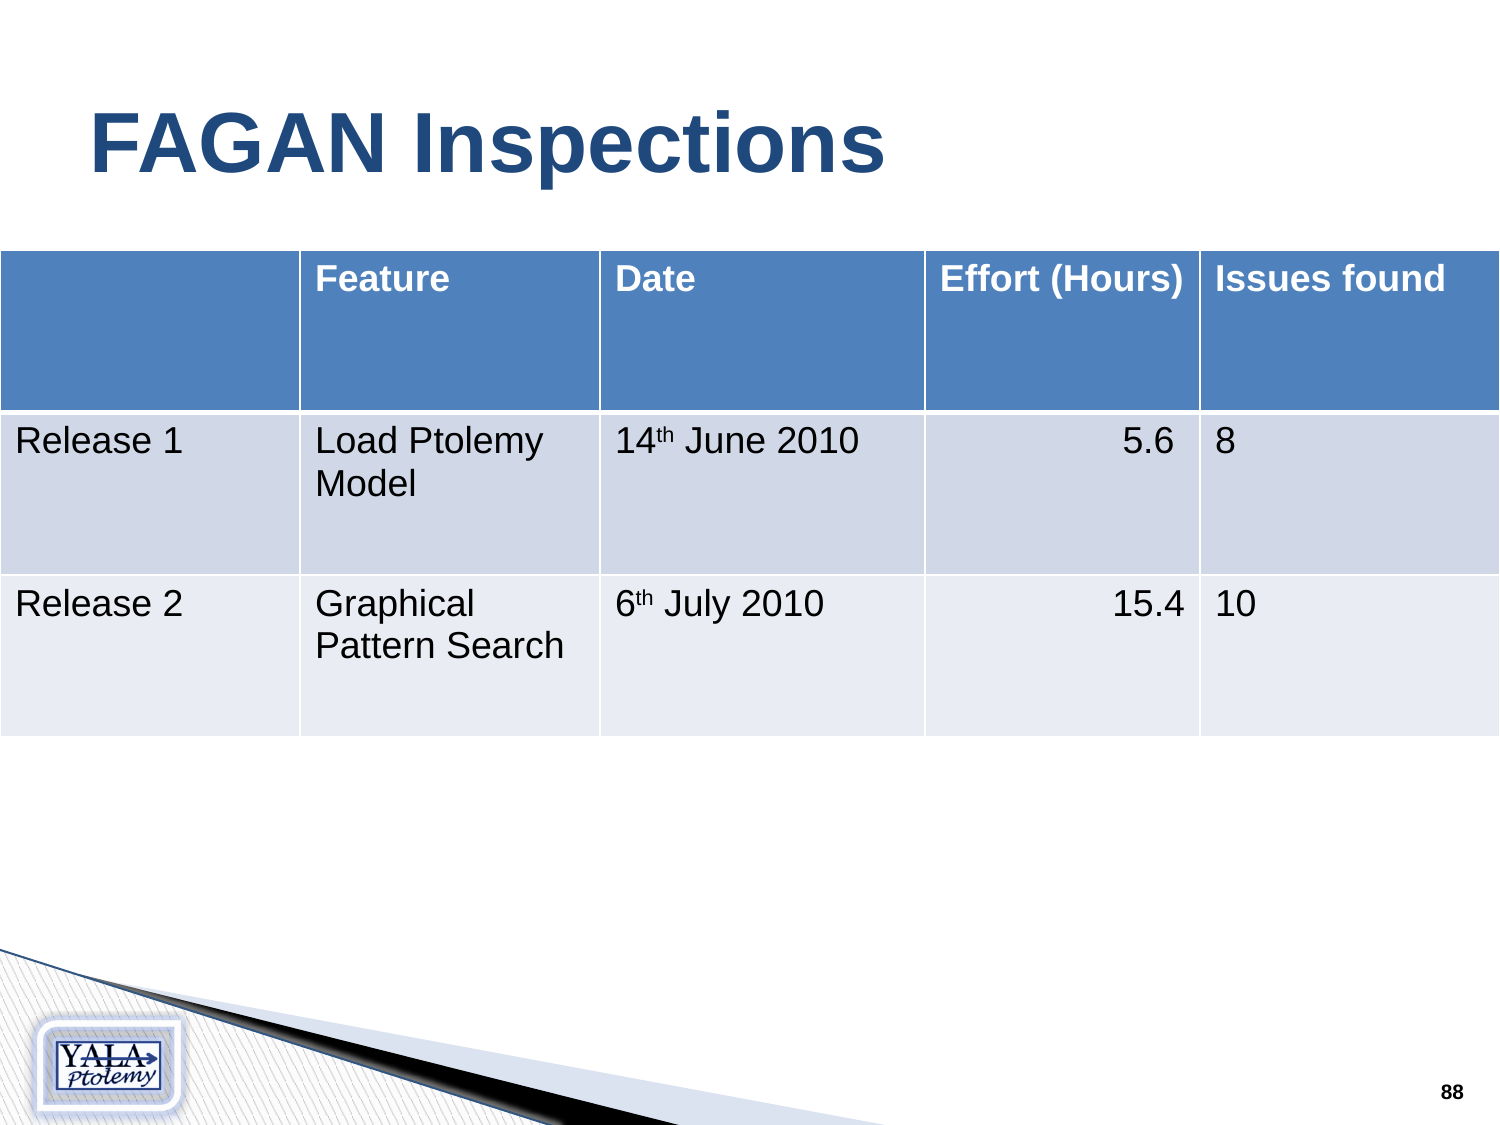

# FAGAN Inspections
|  | Feature | Date | Effort (Hours) | Issues found |
| --- | --- | --- | --- | --- |
| Release 1 | Load Ptolemy Model | 14th June 2010 | 5.6 | 8 |
| Release 2 | Graphical Pattern Search | 6th July 2010 | 15.4 | 10 |
88